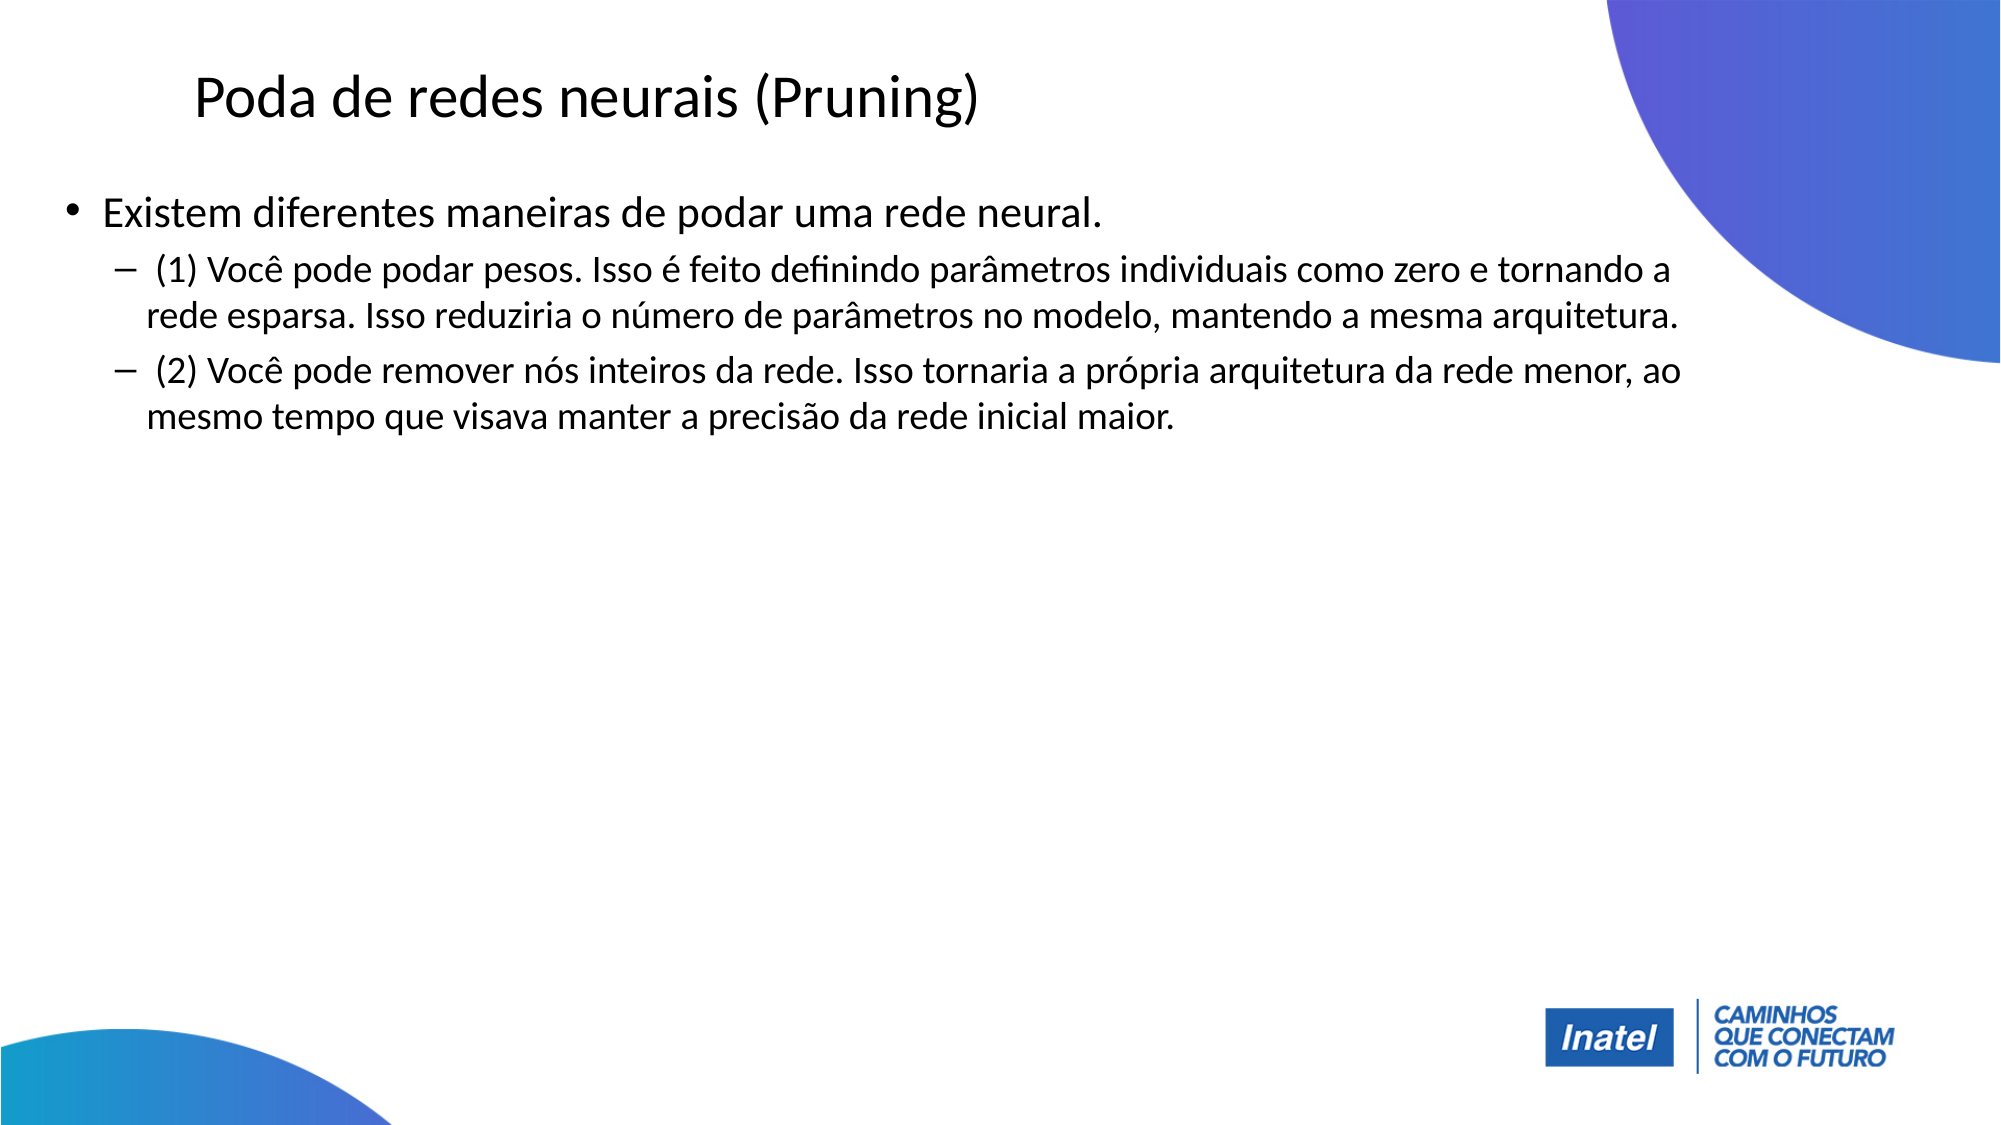

# Poda de redes neurais (Pruning)
Existem diferentes maneiras de podar uma rede neural.
 (1) Você pode podar pesos. Isso é feito definindo parâmetros individuais como zero e tornando a rede esparsa. Isso reduziria o número de parâmetros no modelo, mantendo a mesma arquitetura.
 (2) Você pode remover nós inteiros da rede. Isso tornaria a própria arquitetura da rede menor, ao mesmo tempo que visava manter a precisão da rede inicial maior.